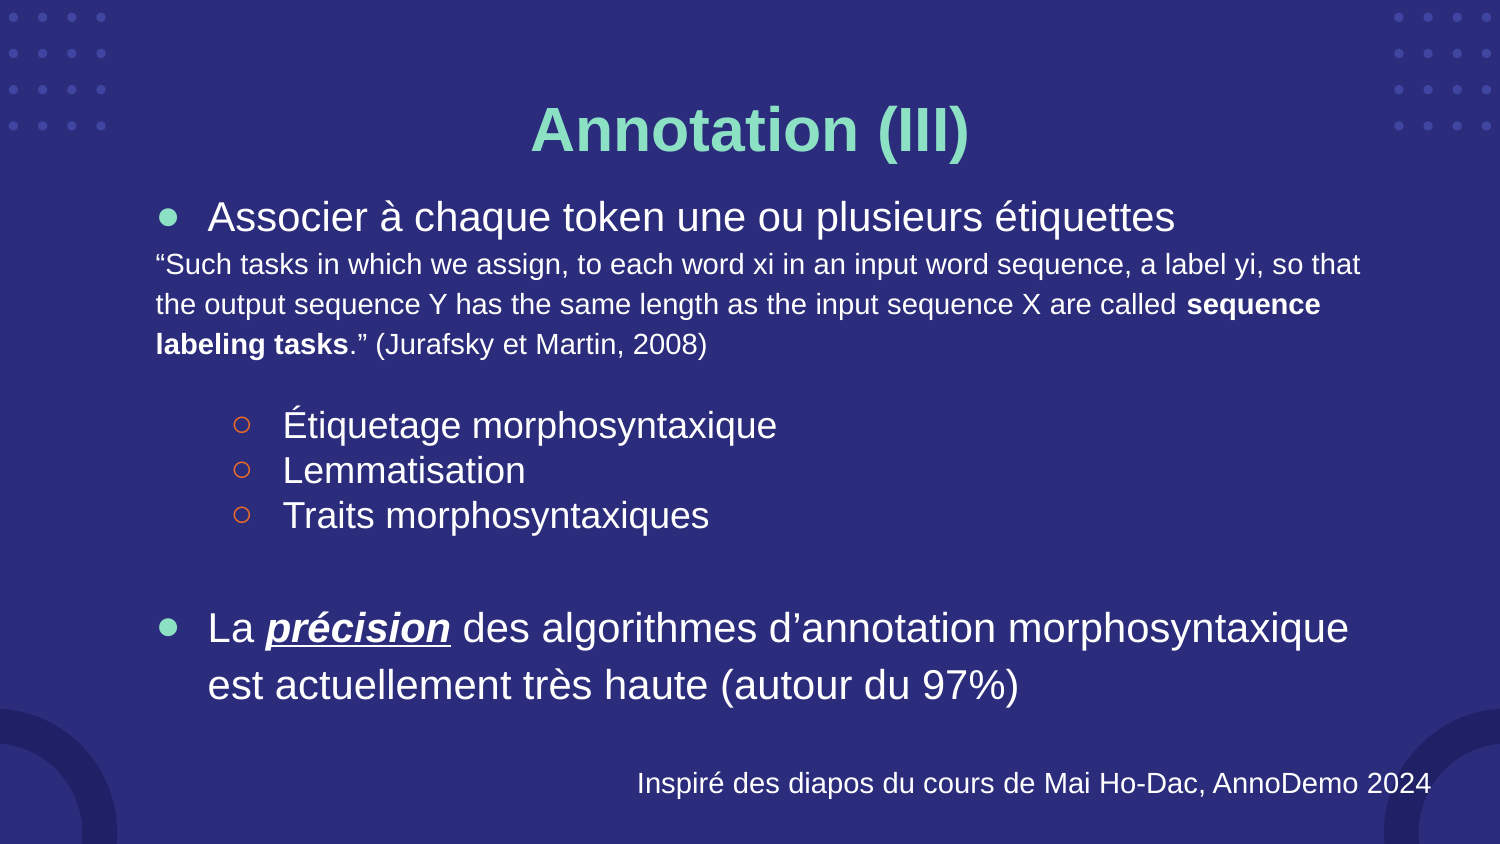

# Annotation (III)
Associer à chaque token une ou plusieurs étiquettes
“Such tasks in which we assign, to each word xi in an input word sequence, a label yi, so that the output sequence Y has the same length as the input sequence X are called sequence labeling tasks.” (Jurafsky et Martin, 2008)

Étiquetage morphosyntaxique
Lemmatisation
Traits morphosyntaxiques

La précision des algorithmes d’annotation morphosyntaxique est actuellement très haute (autour du 97%)
Inspiré des diapos du cours de Mai Ho-Dac, AnnoDemo 2024